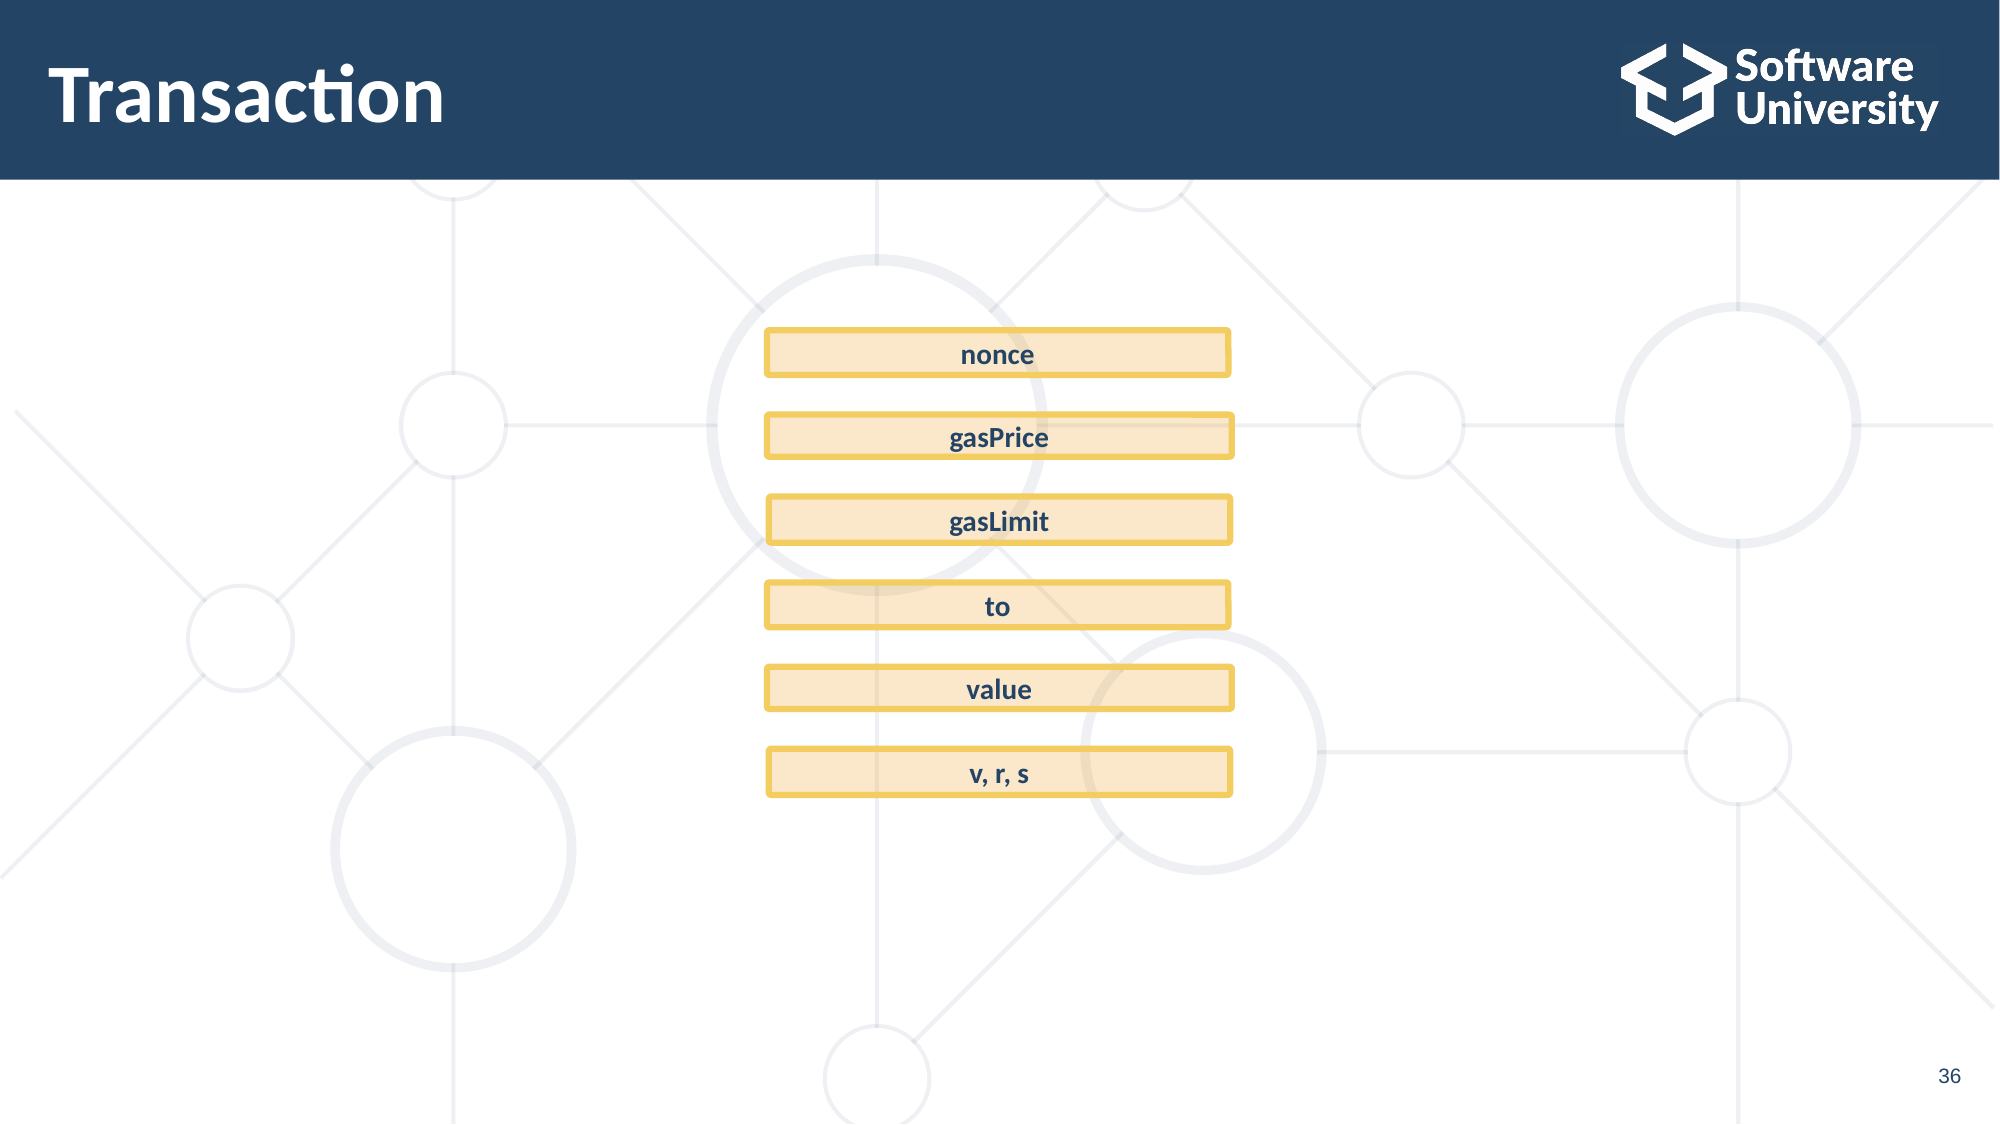

# Transaction

nonce
gasPrice
gasLimit
to
value
v, r, s
36